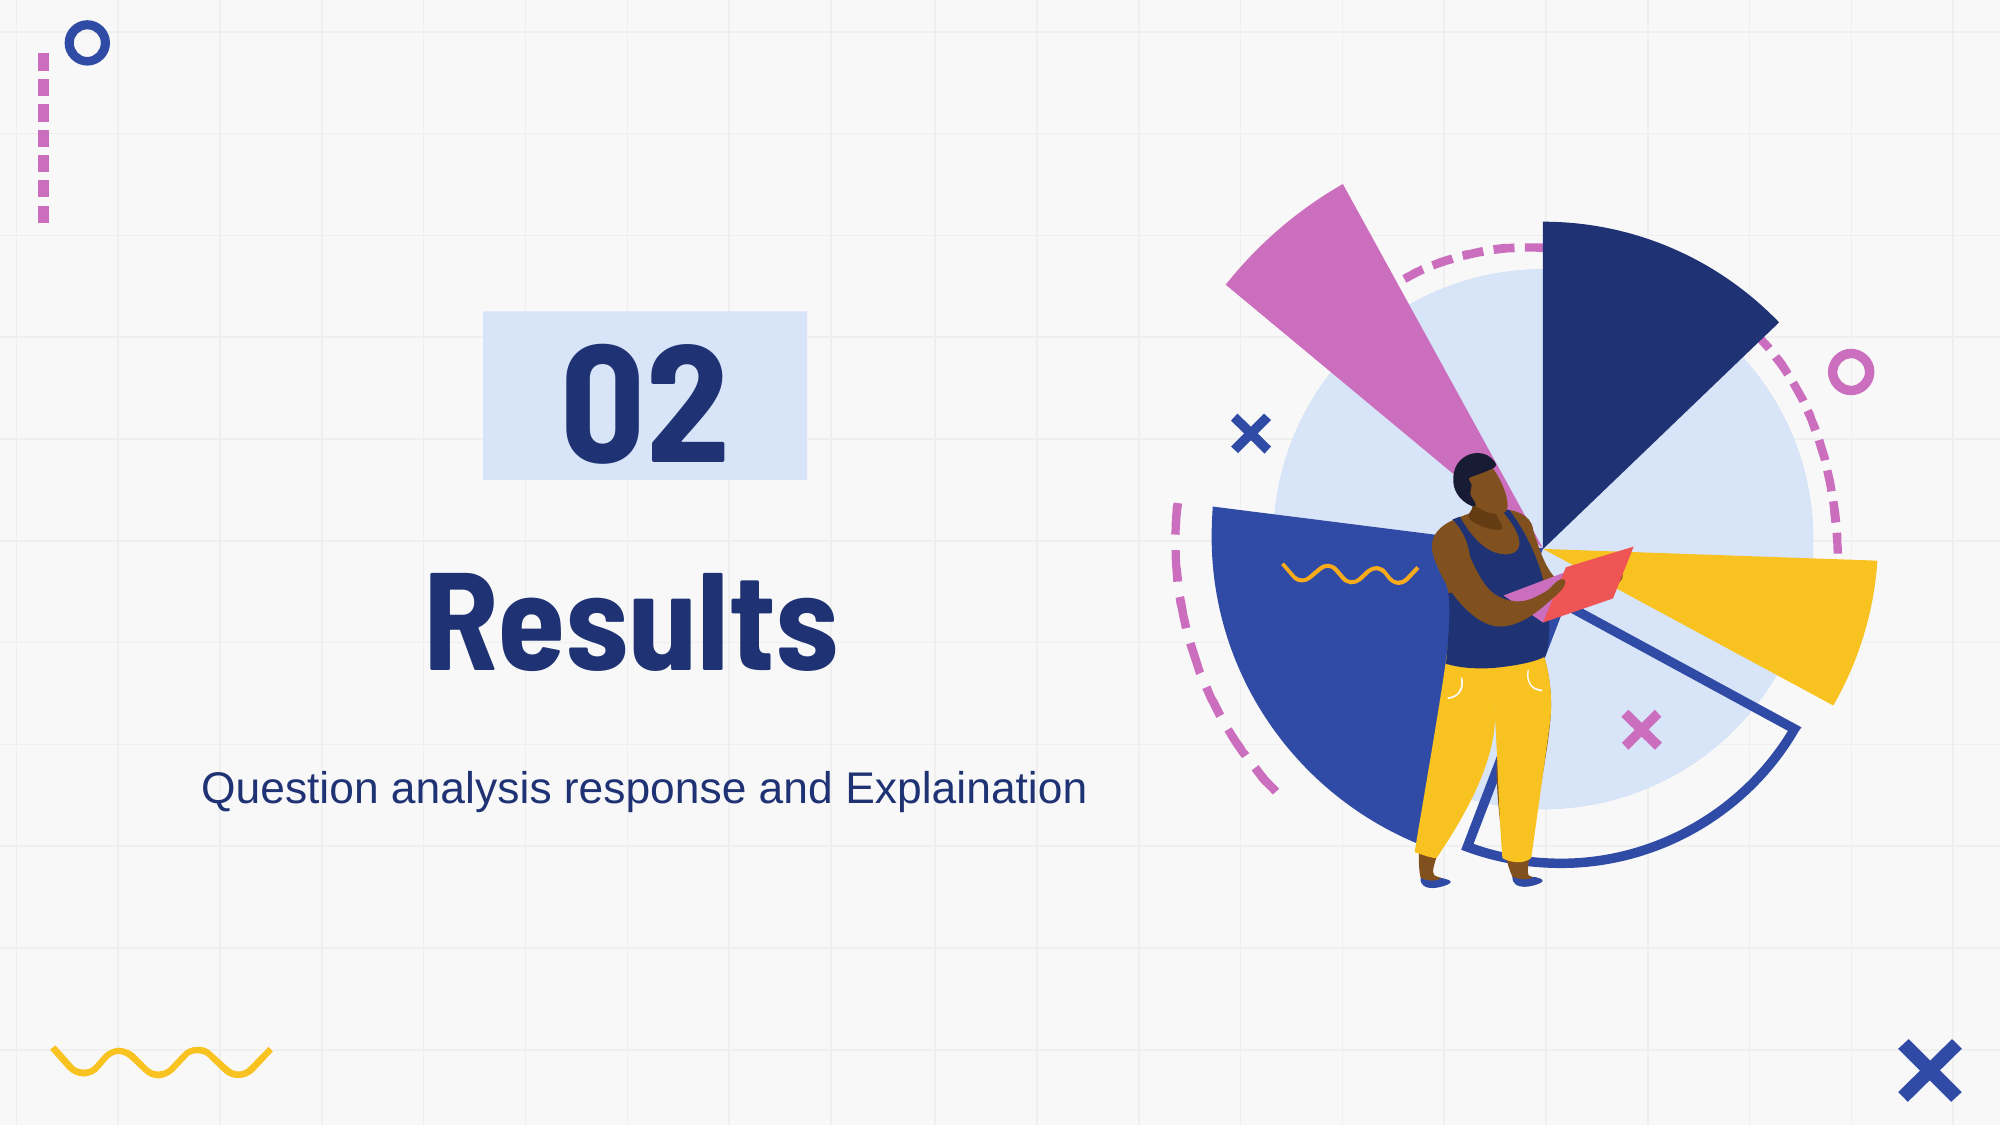

02
# Results
Question analysis response and Explaination